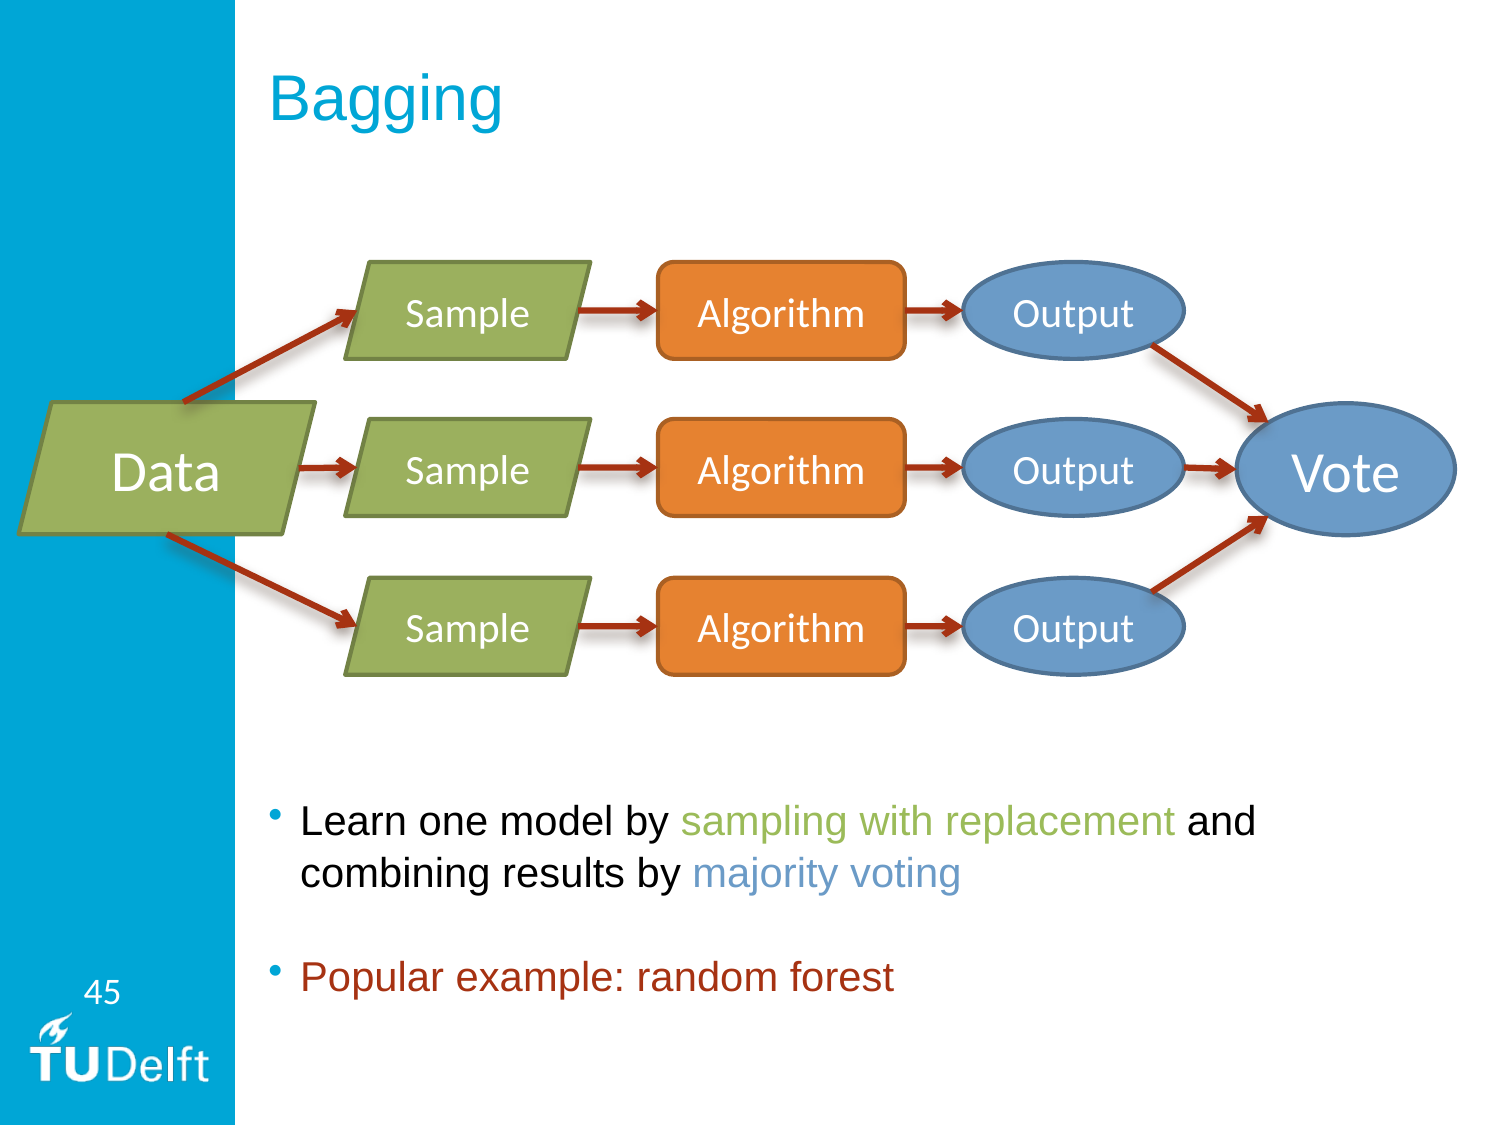

# Bagging
Sample
Algorithm
Output

Learn one model by sampling with replacement and combining results by majority voting

Popular example: random forest
Data
Vote
Sample
Algorithm
Output
Sample
Algorithm
Output